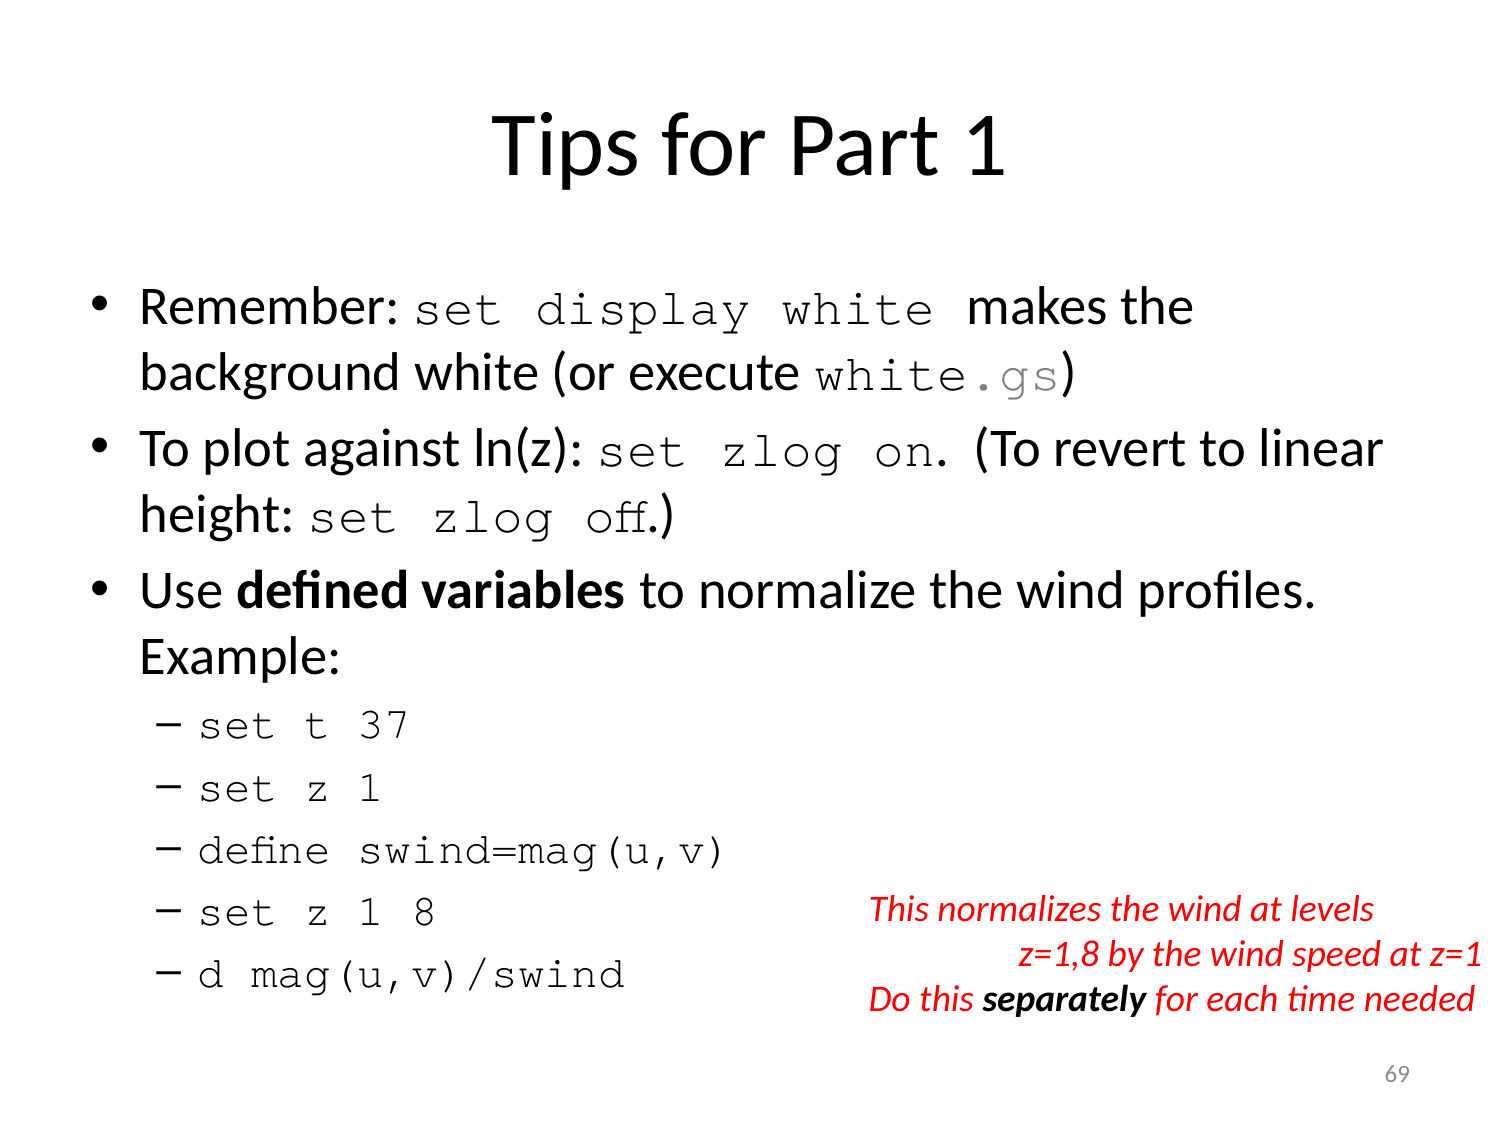

# Tips for Part 1
Remember: set display white makes the background white (or execute white.gs)
To plot against ln(z): set zlog on.  (To revert to linear height: set zlog off.)
Use defined variables to normalize the wind profiles. Example:
set t 37
set z 1
define swind=mag(u,v)
set z 1 8
d mag(u,v)/swind
This normalizes the wind at levels
	z=1,8 by the wind speed at z=1
Do this separately for each time needed
69